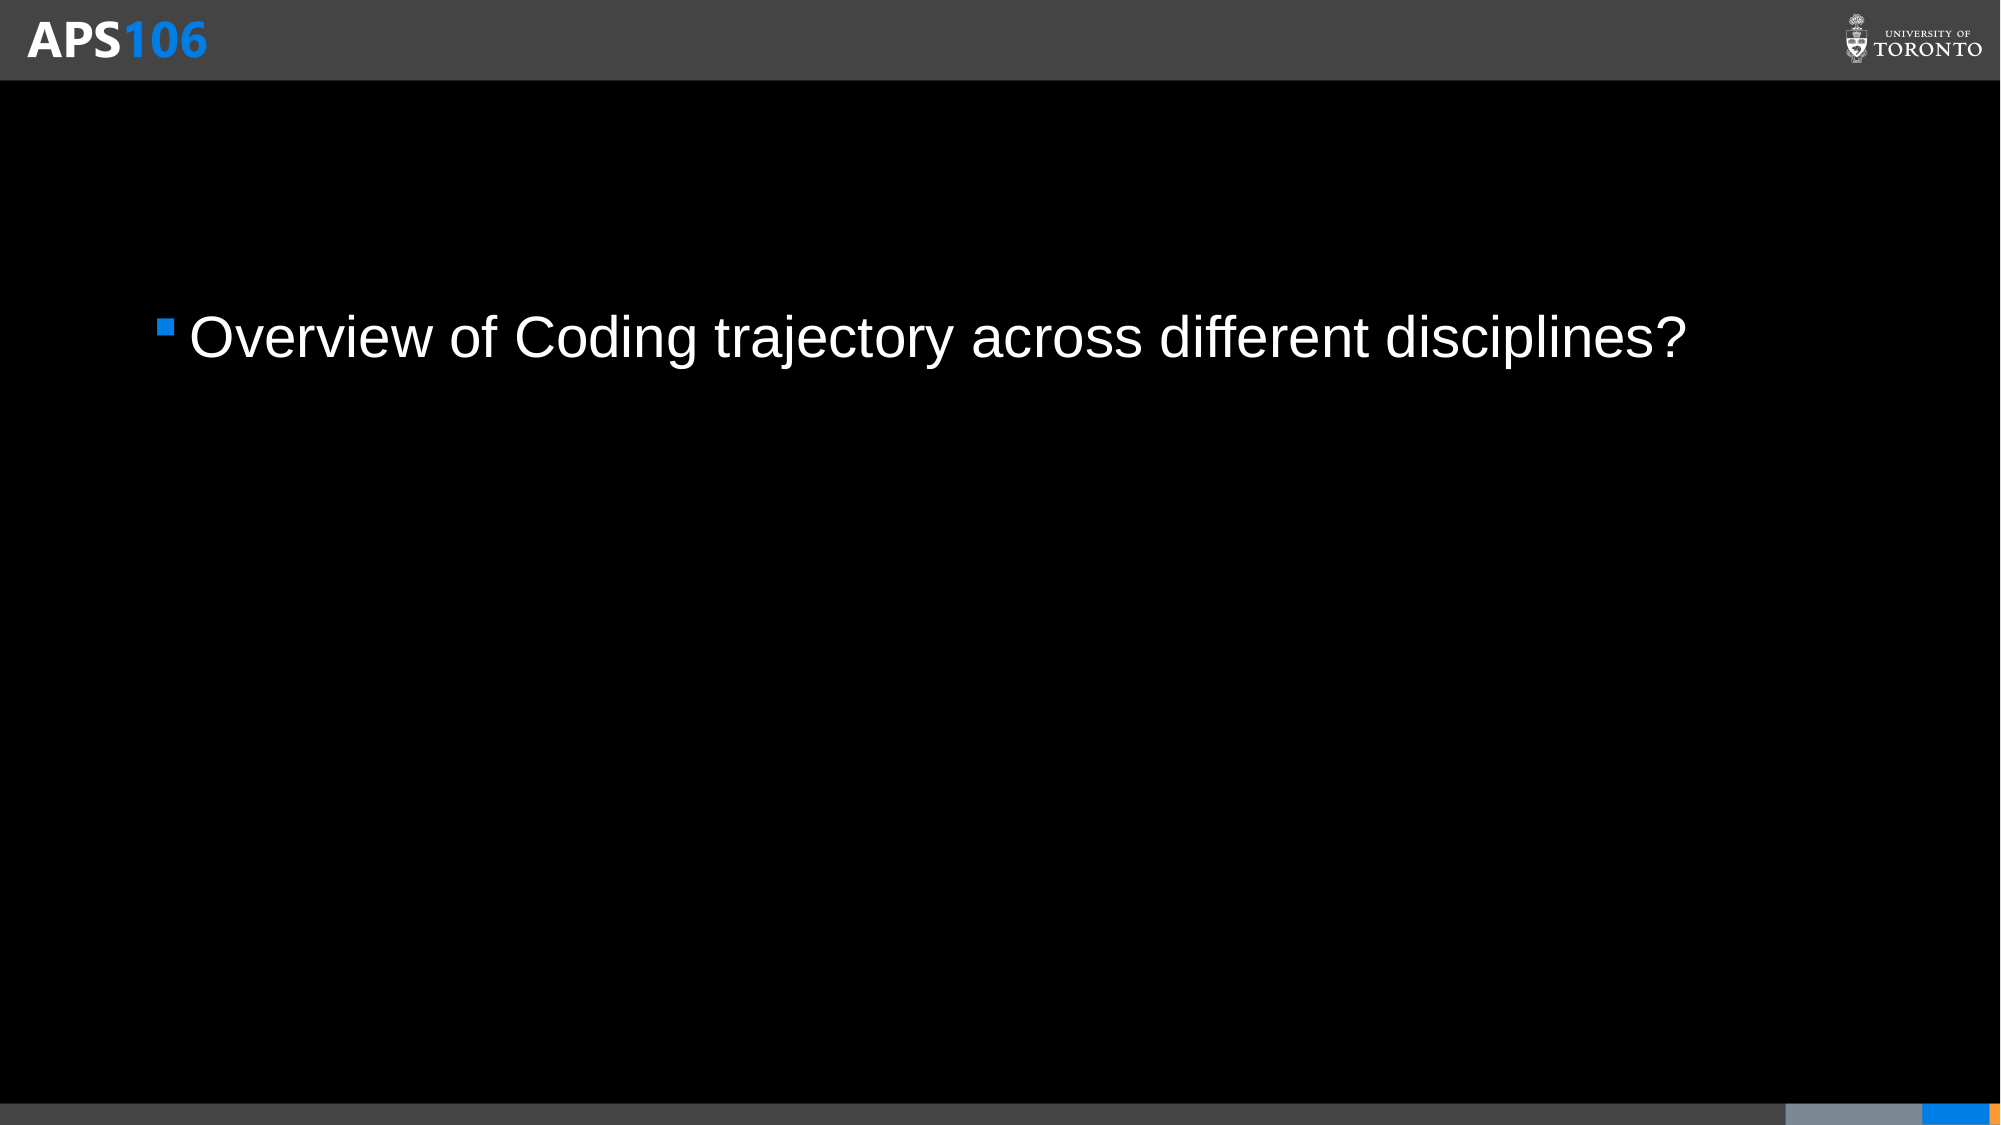

#
Overview of Coding trajectory across different disciplines?